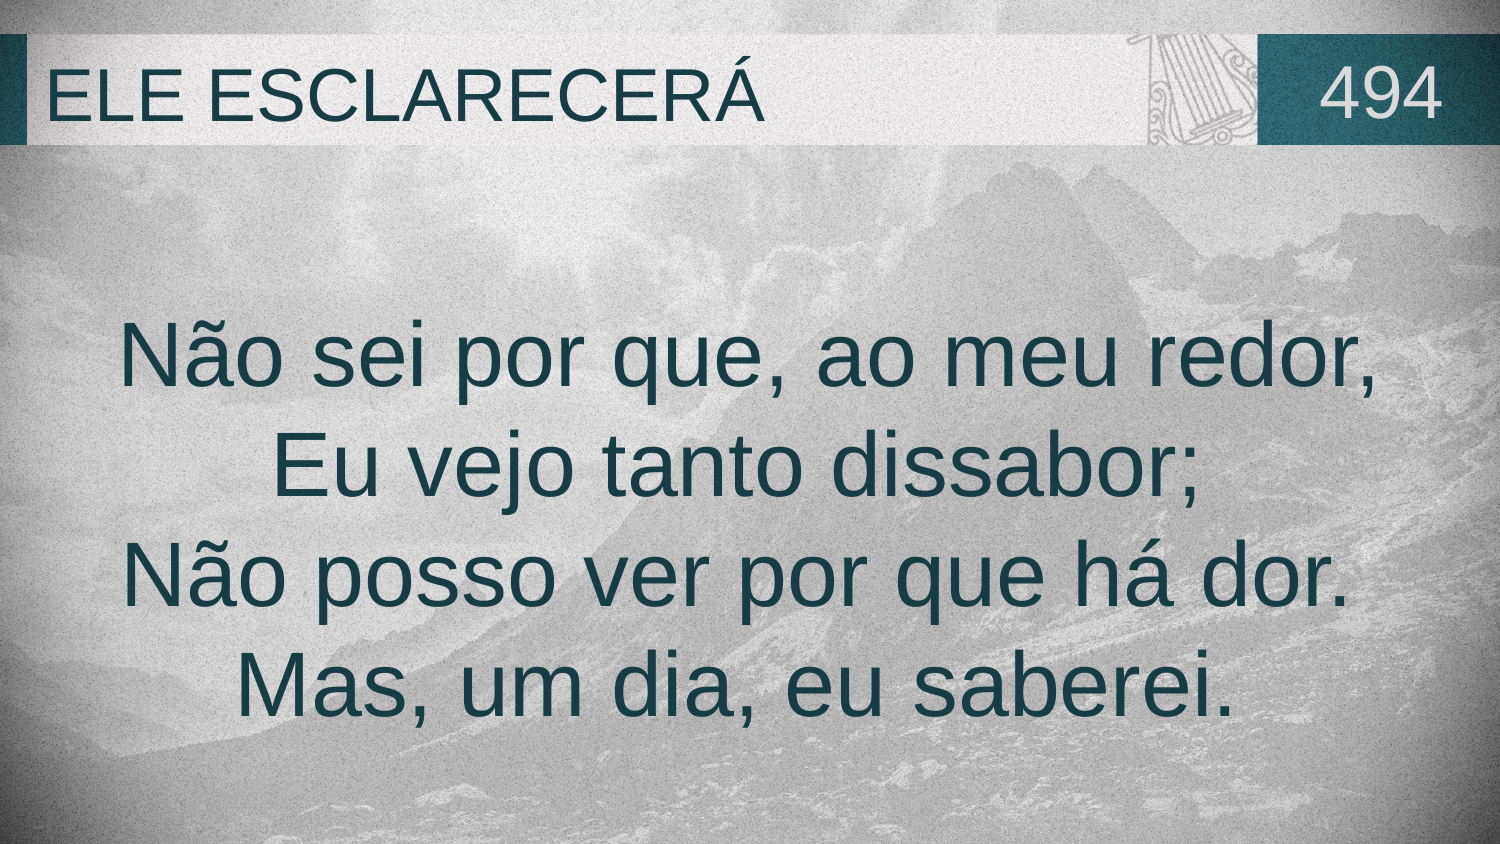

# ELE ESCLARECERÁ
494
Não sei por que, ao meu redor,
Eu vejo tanto dissabor;
Não posso ver por que há dor.
Mas, um dia, eu saberei.